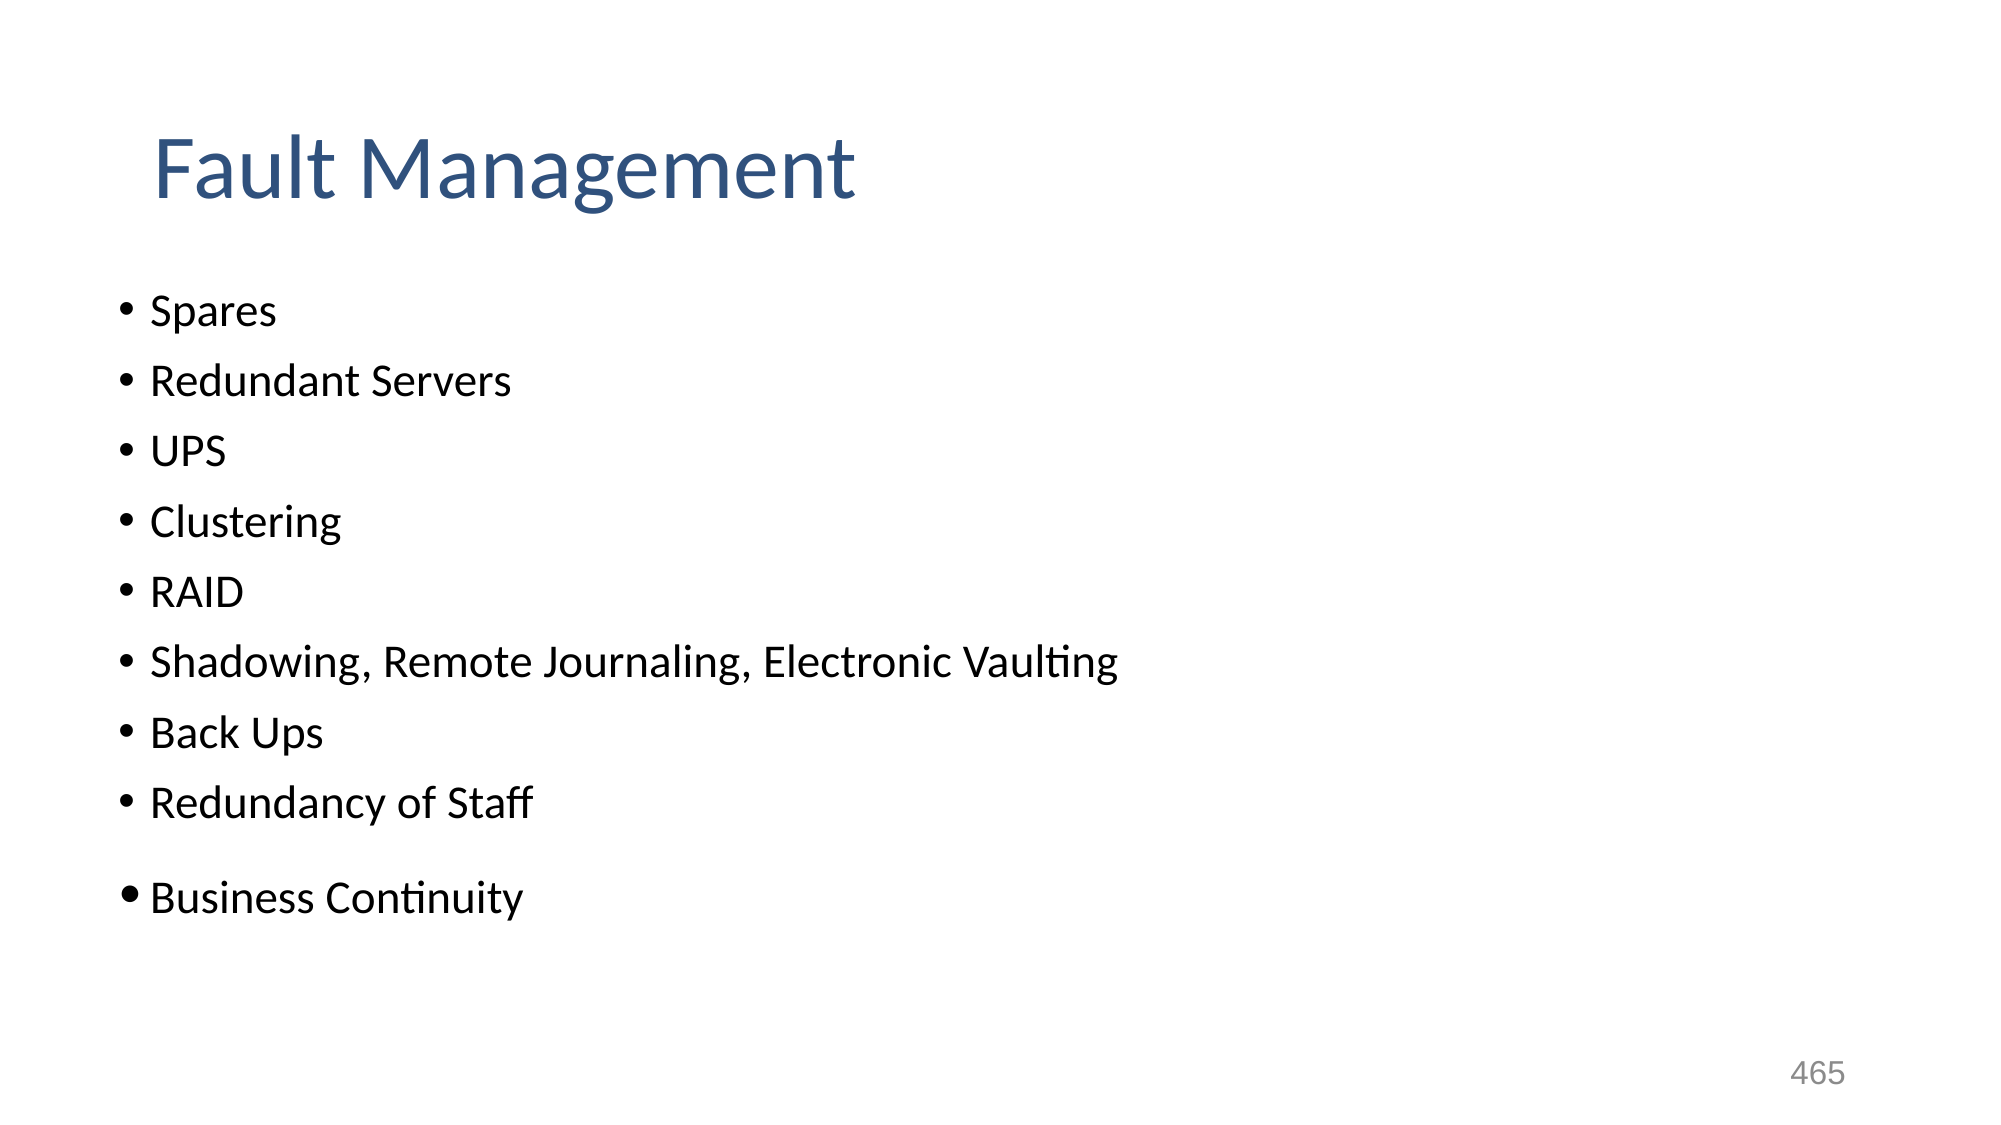

# Fault Management
Spares
Redundant Servers
UPS
Clustering
RAID
Shadowing, Remote Journaling, Electronic Vaulting
Back Ups
Redundancy of Staff
Business Continuity

465